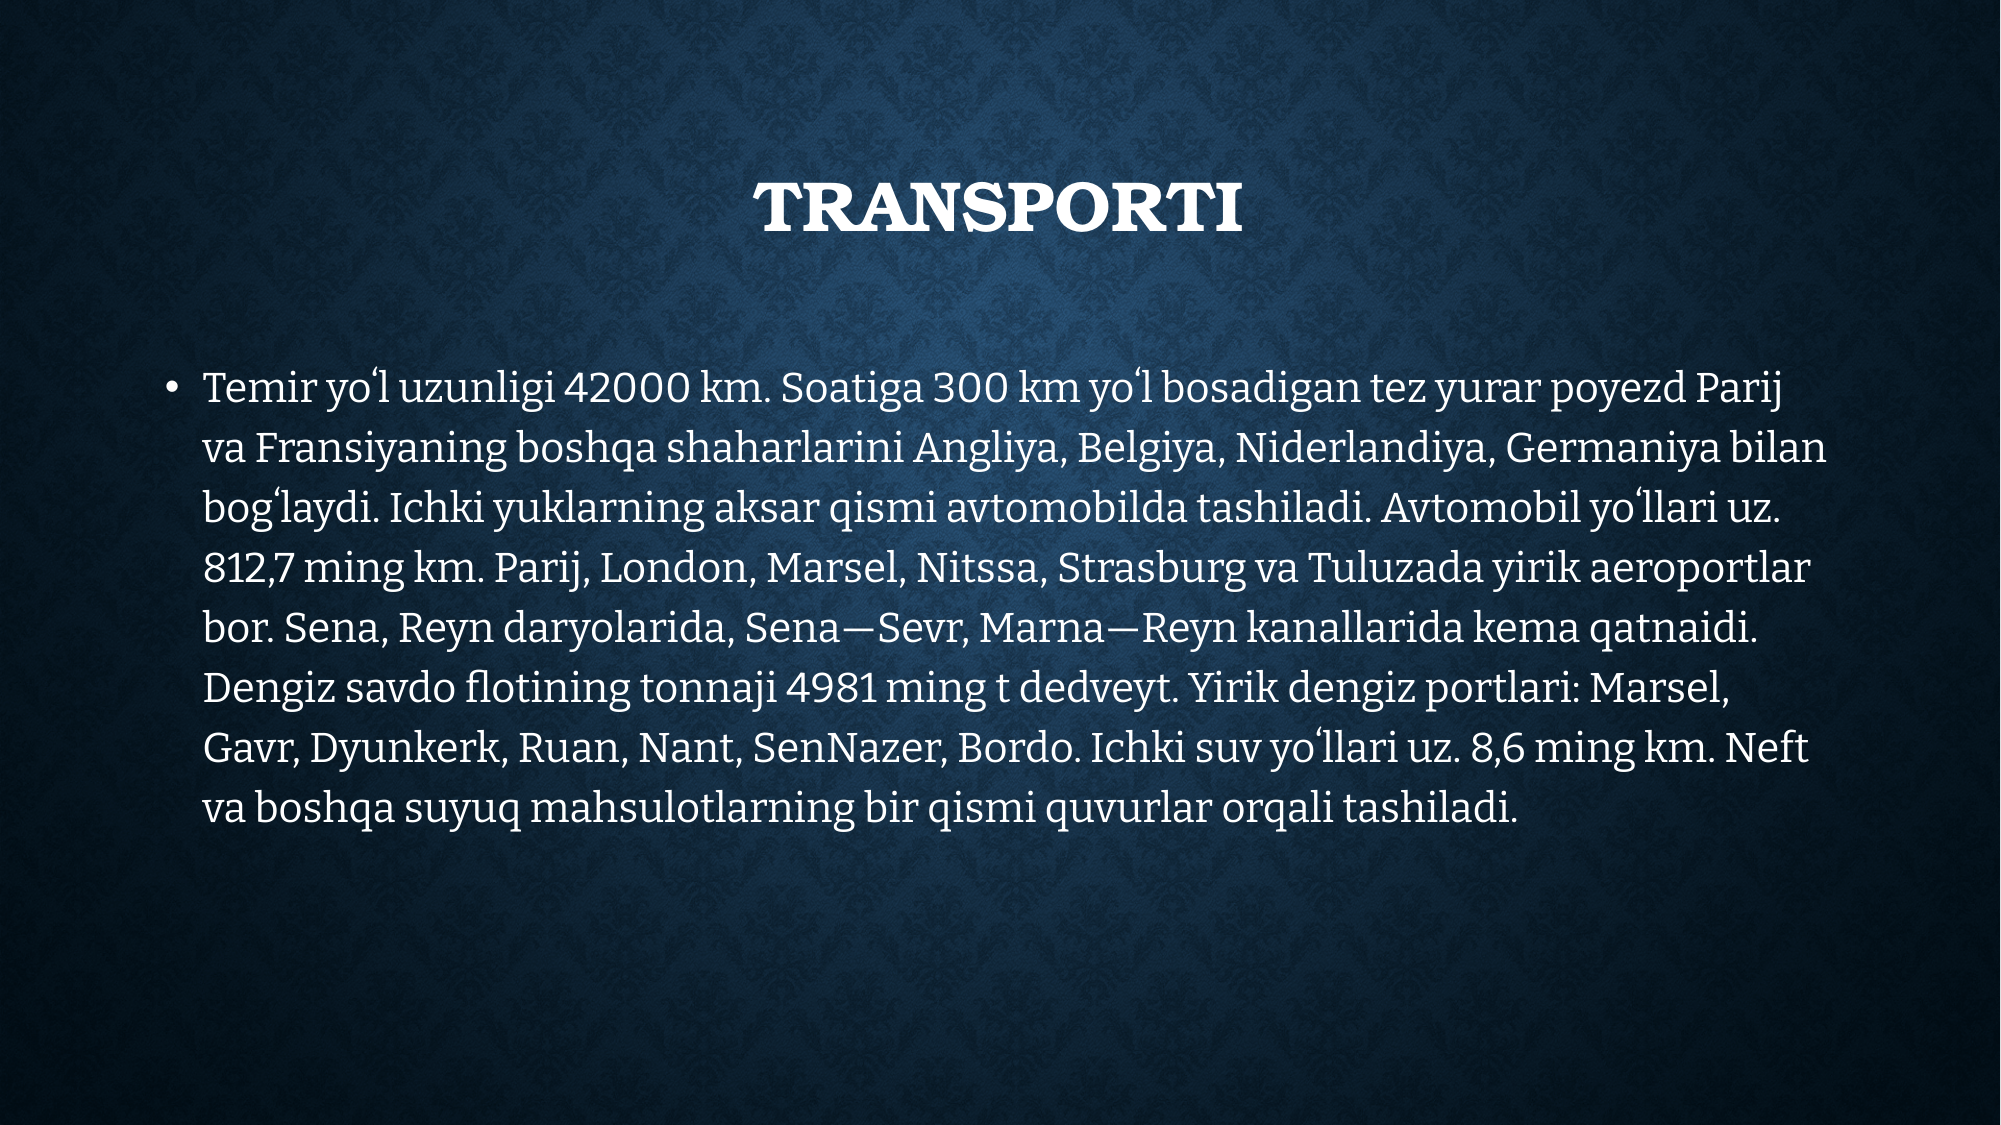

# TRANSPORTI
Temir yoʻl uzunligi 42000 km. Soatiga 300 km yoʻl bosadigan tez yurar poyezd Parij va Fransiyaning boshqa shaharlarini Angliya, Belgiya, Niderlandiya, Germaniya bilan bogʻlaydi. Ichki yuklarning aksar qismi avtomobilda tashiladi. Avtomobil yoʻllari uz. 812,7 ming km. Parij, London, Marsel, Nitssa, Strasburg va Tuluzada yirik aeroportlar bor. Sena, Reyn daryolarida, Sena—Sevr, Marna—Reyn kanallarida kema qatnaidi. Dengiz savdo flotining tonnaji 4981 ming t dedveyt. Yirik dengiz portlari: Marsel, Gavr, Dyunkerk, Ruan, Nant, SenNazer, Bordo. Ichki suv yoʻllari uz. 8,6 ming km. Neft va boshqa suyuq mahsulotlarning bir qismi quvurlar orqali tashiladi.